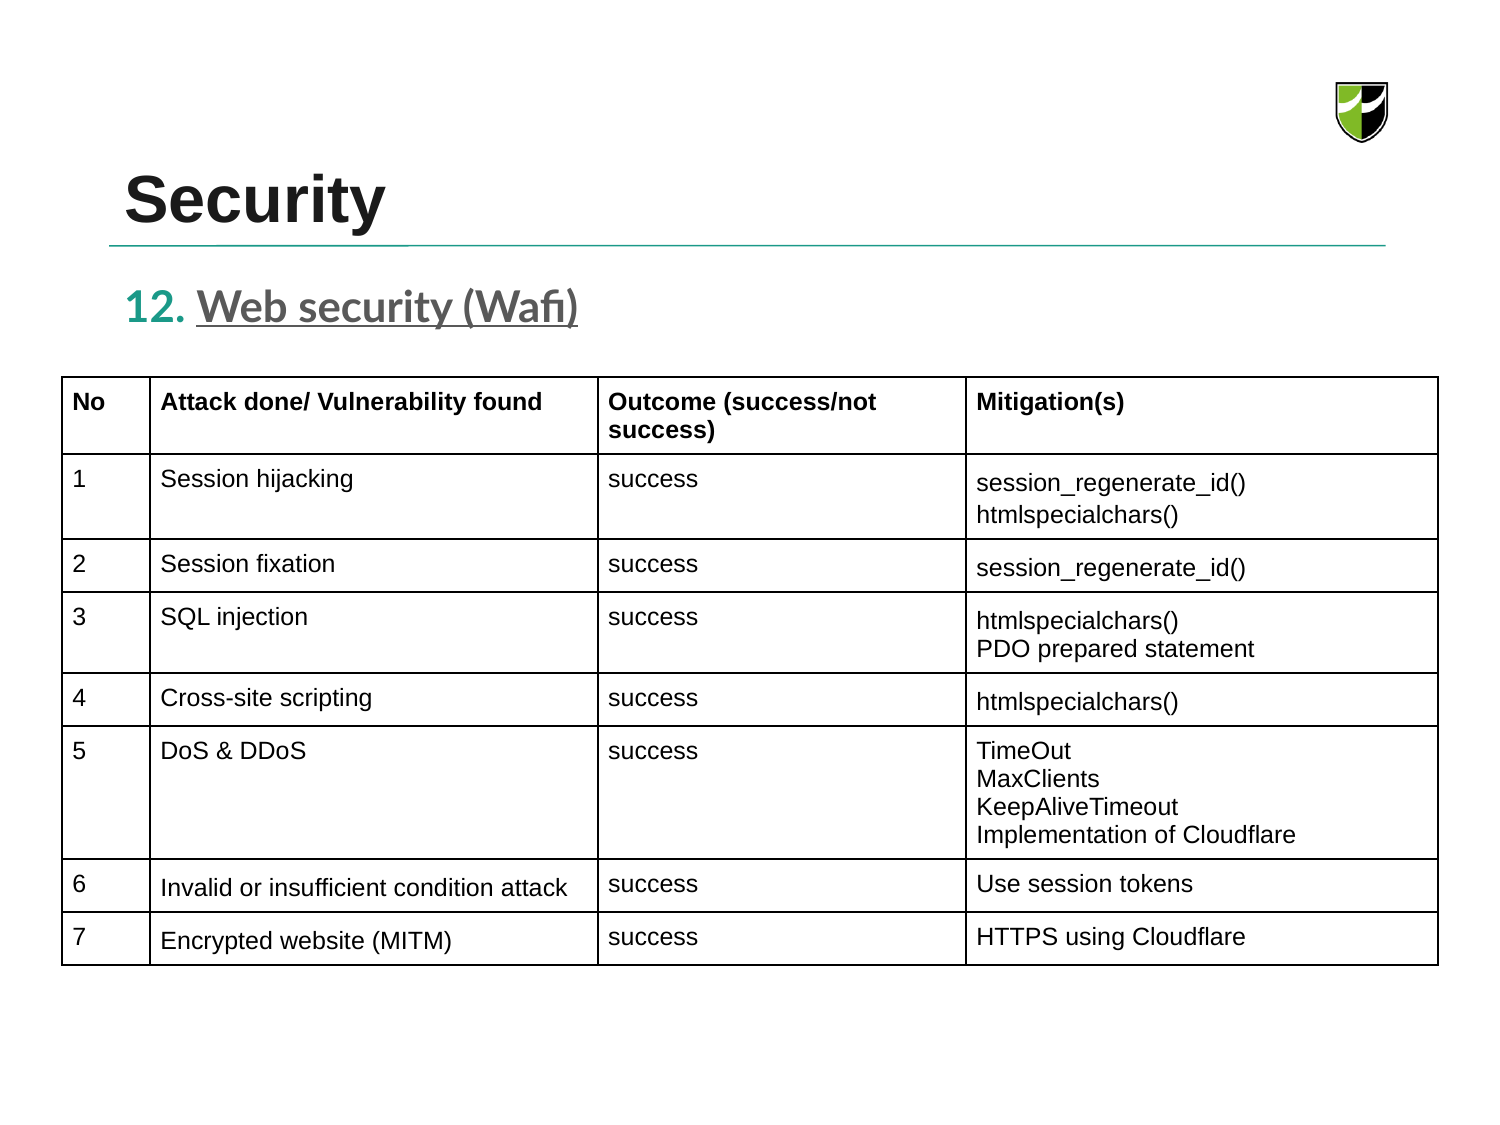

# Security
12. Web security (Wafi)

| No | Attack done/ Vulnerability found | Outcome (success/not success) | Mitigation(s) |
| --- | --- | --- | --- |
| 1 | Session hijacking | success | session\_regenerate\_id() htmlspecialchars() |
| 2 | Session fixation | success | session\_regenerate\_id() |
| 3 | SQL injection | success | htmlspecialchars() PDO prepared statement |
| 4 | Cross-site scripting | success | htmlspecialchars() |
| 5 | DoS & DDoS | success | TimeOut MaxClients KeepAliveTimeout Implementation of Cloudflare |
| 6 | Invalid or insufficient condition attack | success | Use session tokens |
| 7 | Encrypted website (MITM) | success | HTTPS using Cloudflare |